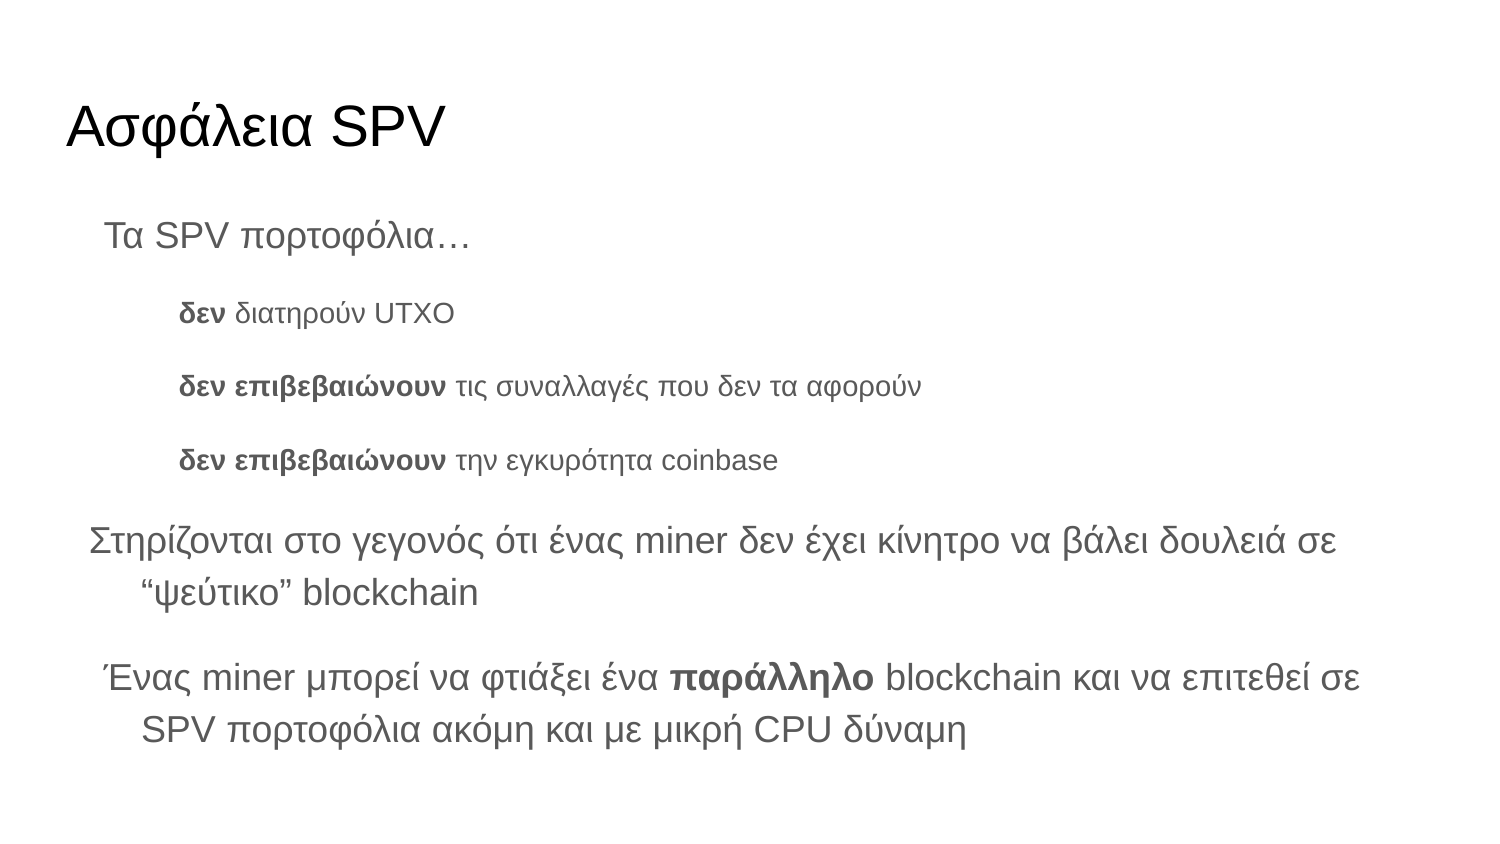

# Ασφάλεια SPV
Τα SPV πορτοφόλια…
δεν διατηρούν UTXO
δεν επιβεβαιώνουν τις συναλλαγές που δεν τα αφορούν
δεν επιβεβαιώνουν την εγκυρότητα coinbase
Στηρίζονται στο γεγονός ότι ένας miner δεν έχει κίνητρο να βάλει δουλειά σε “ψεύτικο” blockchain
Ένας miner μπορεί να φτιάξει ένα παράλληλο blockchain και να επιτεθεί σε SPV πορτοφόλια ακόμη και με μικρή CPU δύναμη